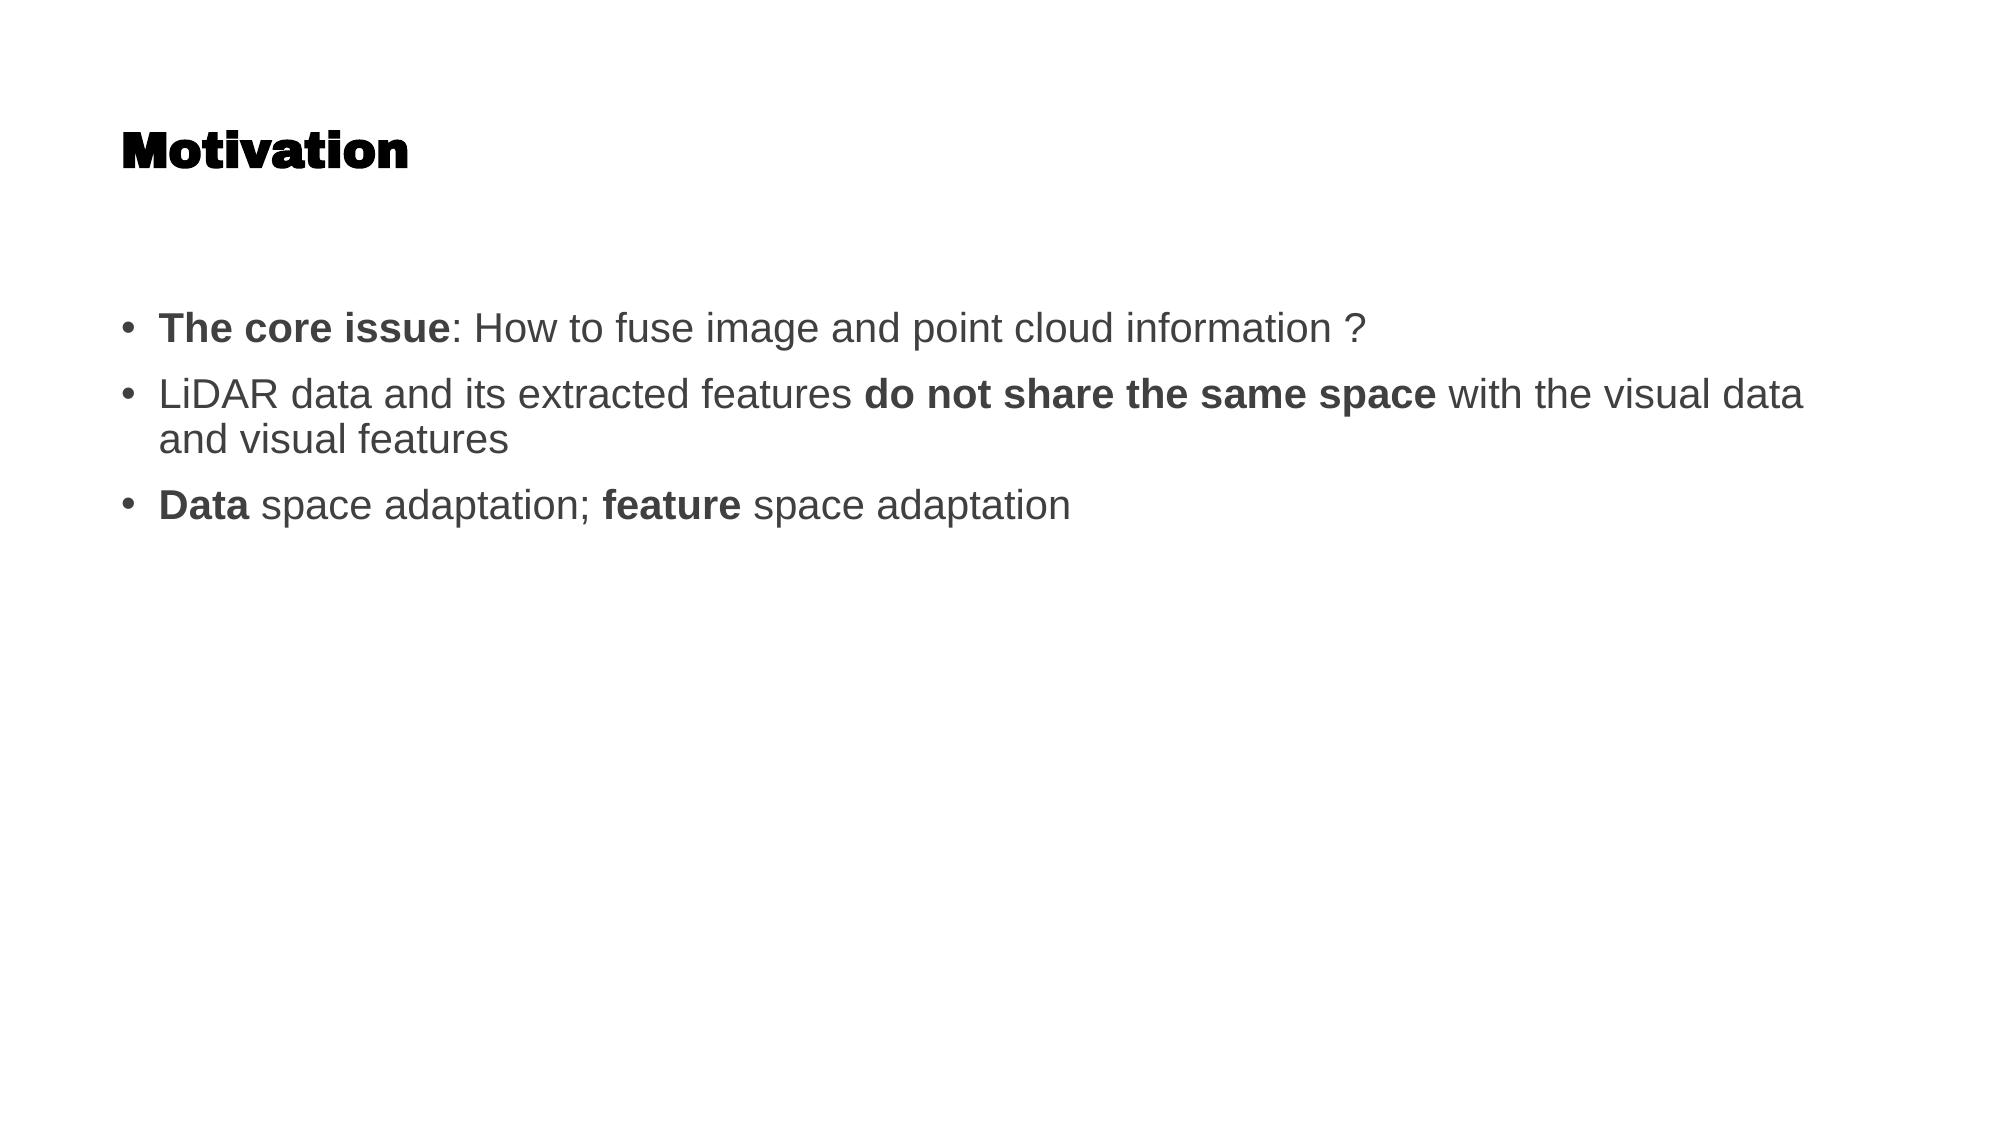

# Motivation
The core issue: How to fuse image and point cloud information ?
LiDAR data and its extracted features do not share the same space with the visual data and visual features
Data space adaptation; feature space adaptation